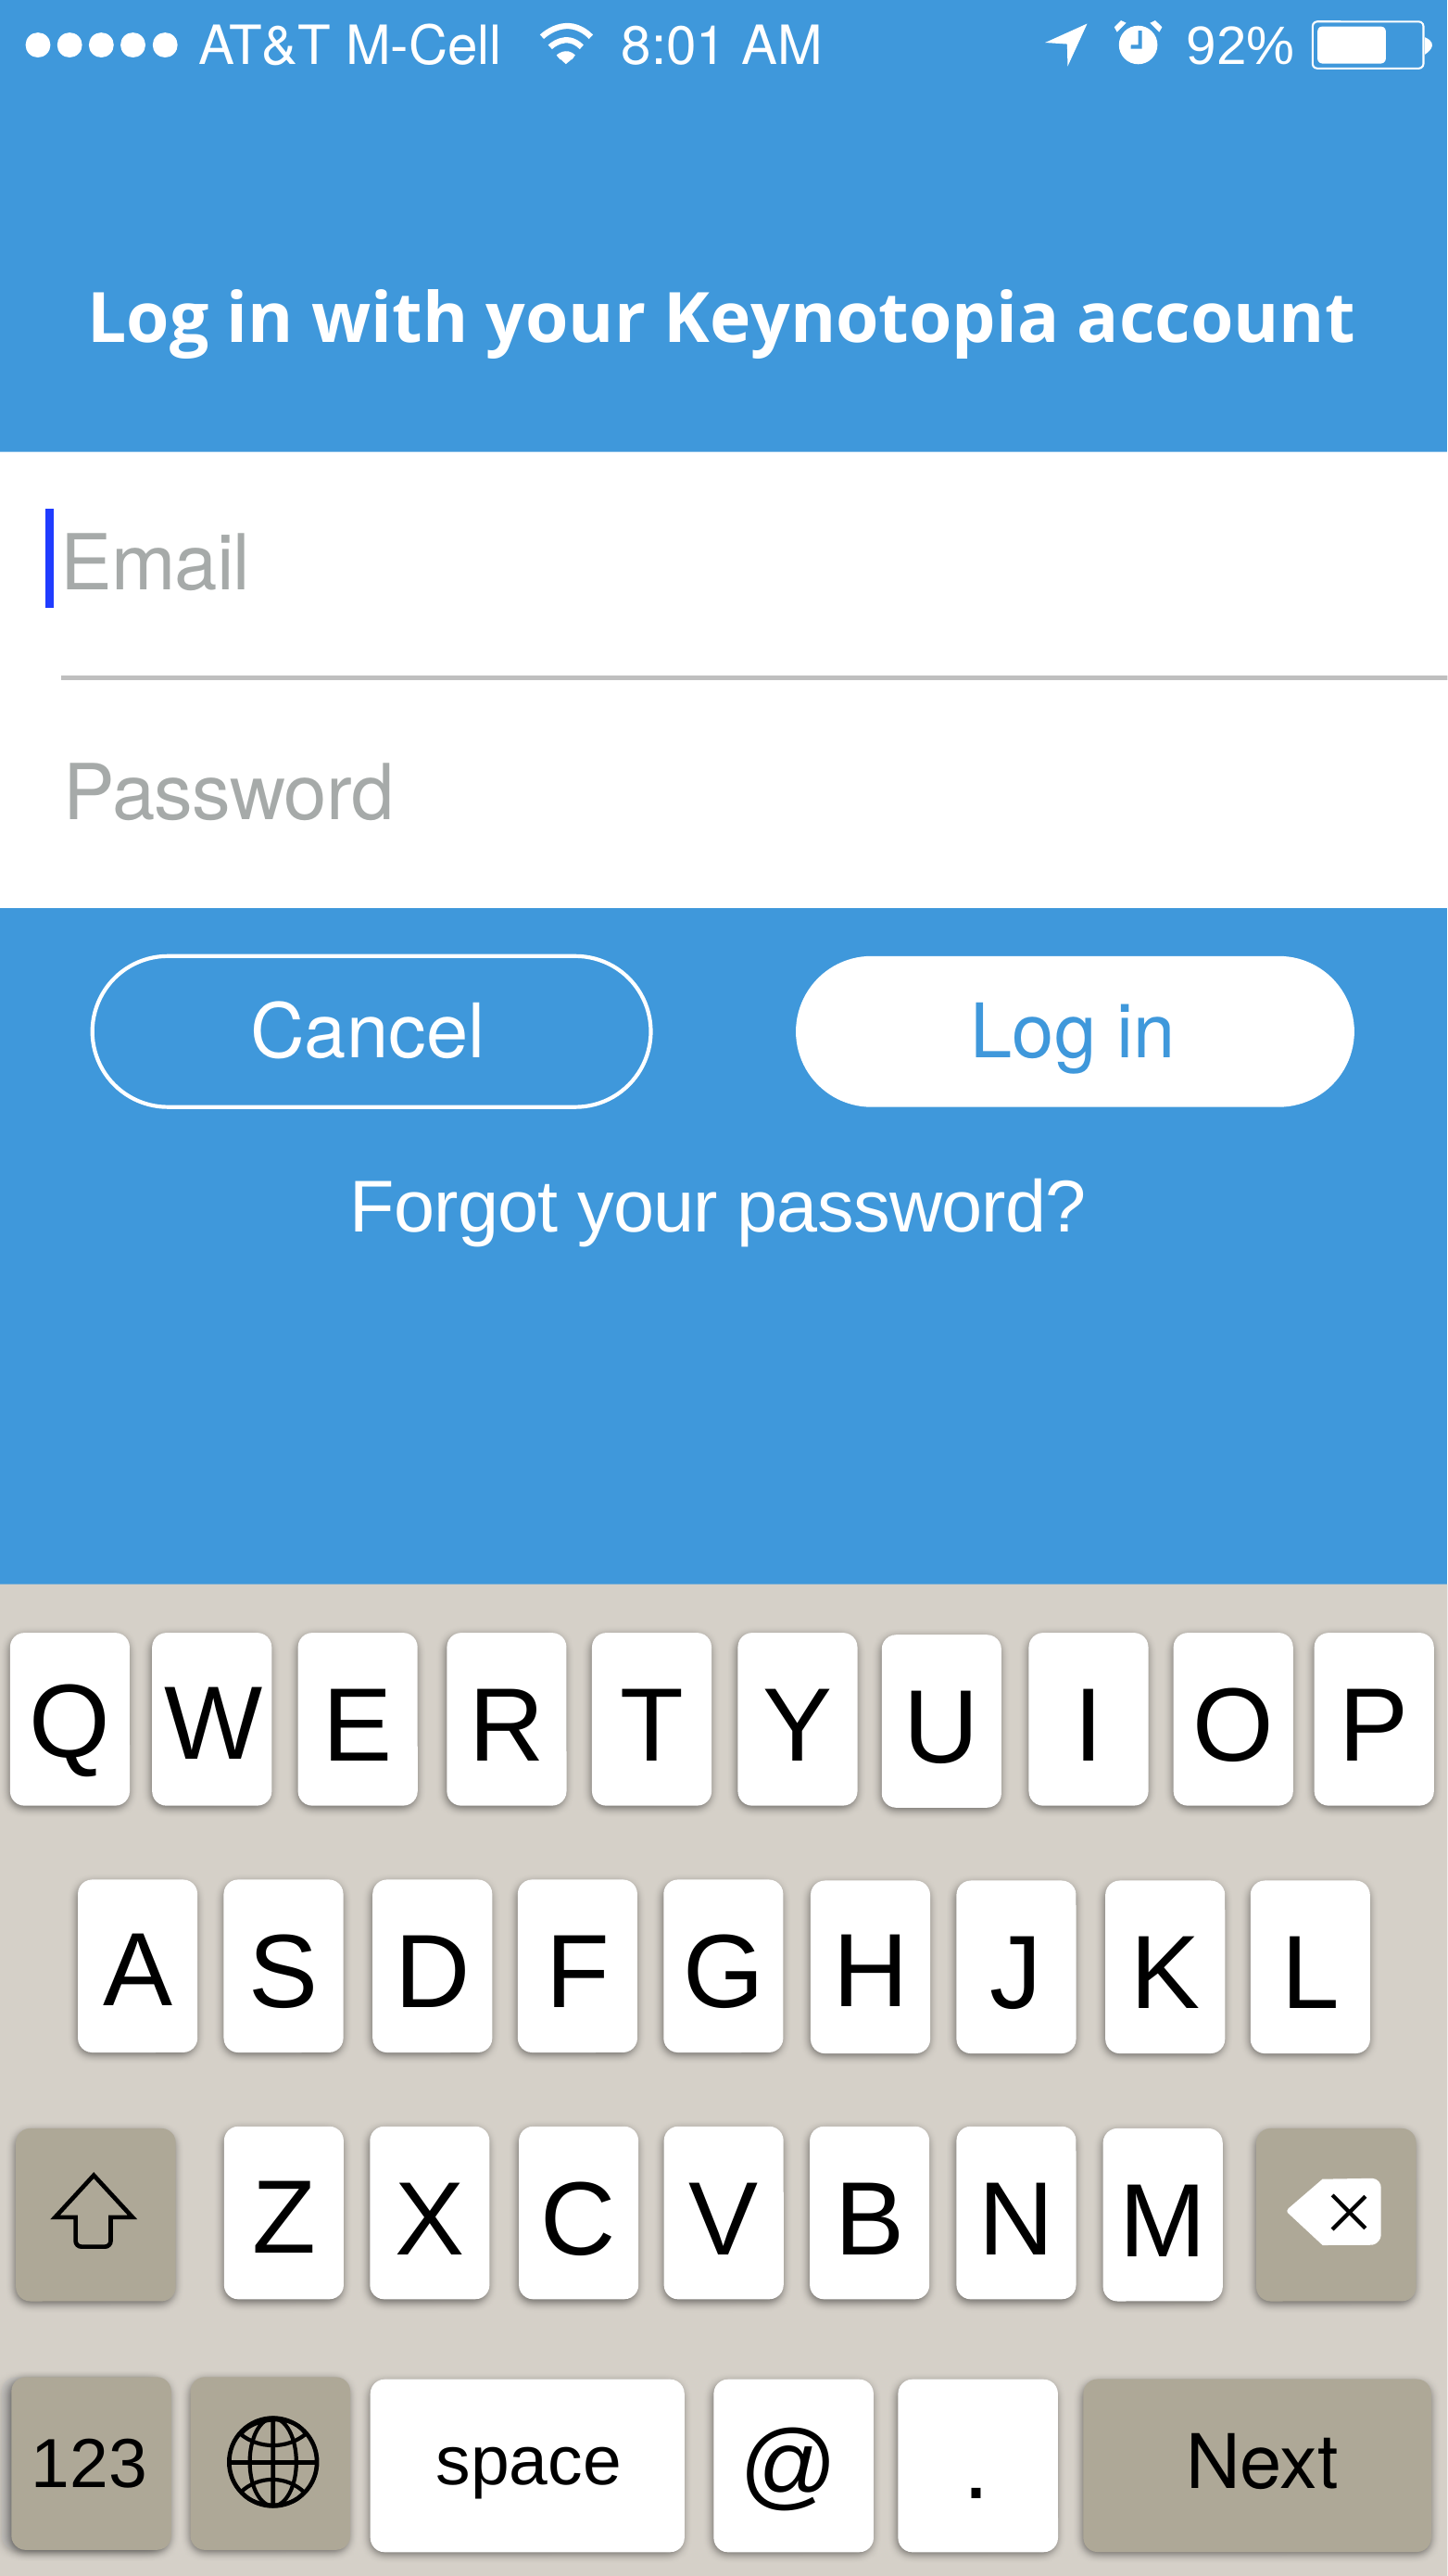

AT&T M-Cell
8:01 AM
92%

Log in with your Keynotopia account

Email

Password

Cancel
Log in
Forgot your password?

Q
W
E
R
T
Y
I
O
P
U

A
H
S
D
F
G
J
K
L

Z
X
C
V
B
N
M

@
.
space
123

Next